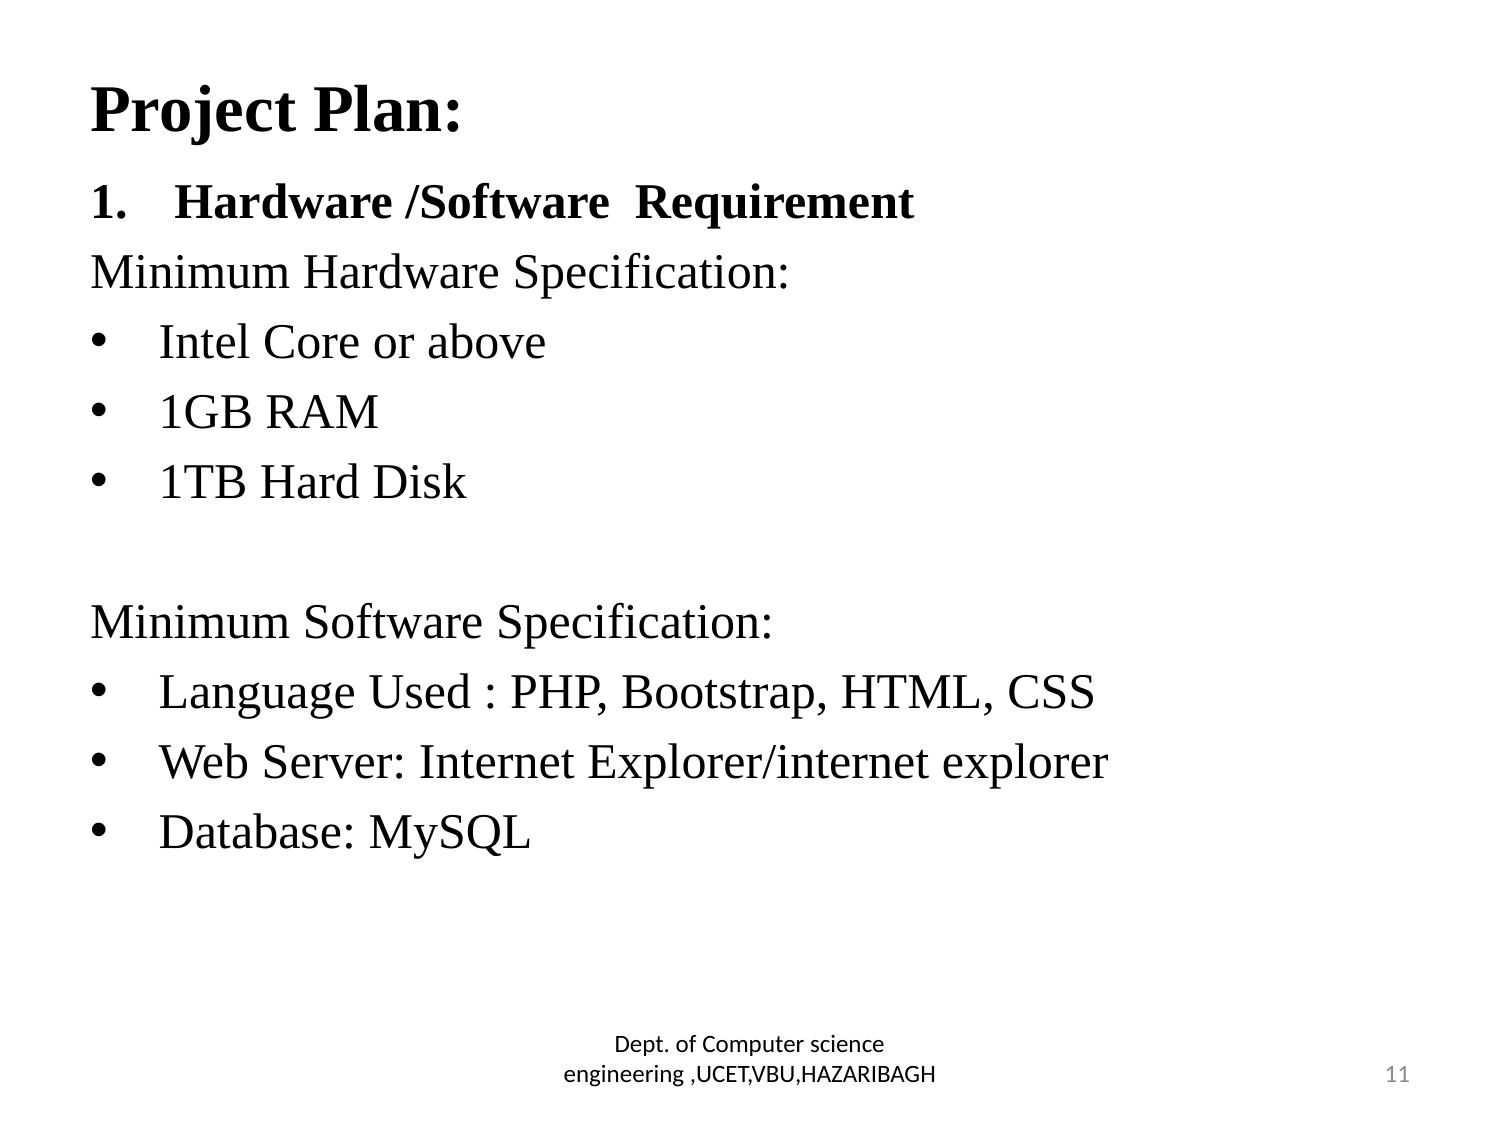

# Project Plan:
Hardware /Software  Requirement
Minimum Hardware Specification:
 Intel Core or above
 1GB RAM
 1TB Hard Disk

Minimum Software Specification:
 Language Used : PHP, Bootstrap, HTML, CSS
 Web Server: Internet Explorer/internet explorer
 Database: MySQL

Dept. of Computer science engineering ,UCET,VBU,HAZARIBAGH

11